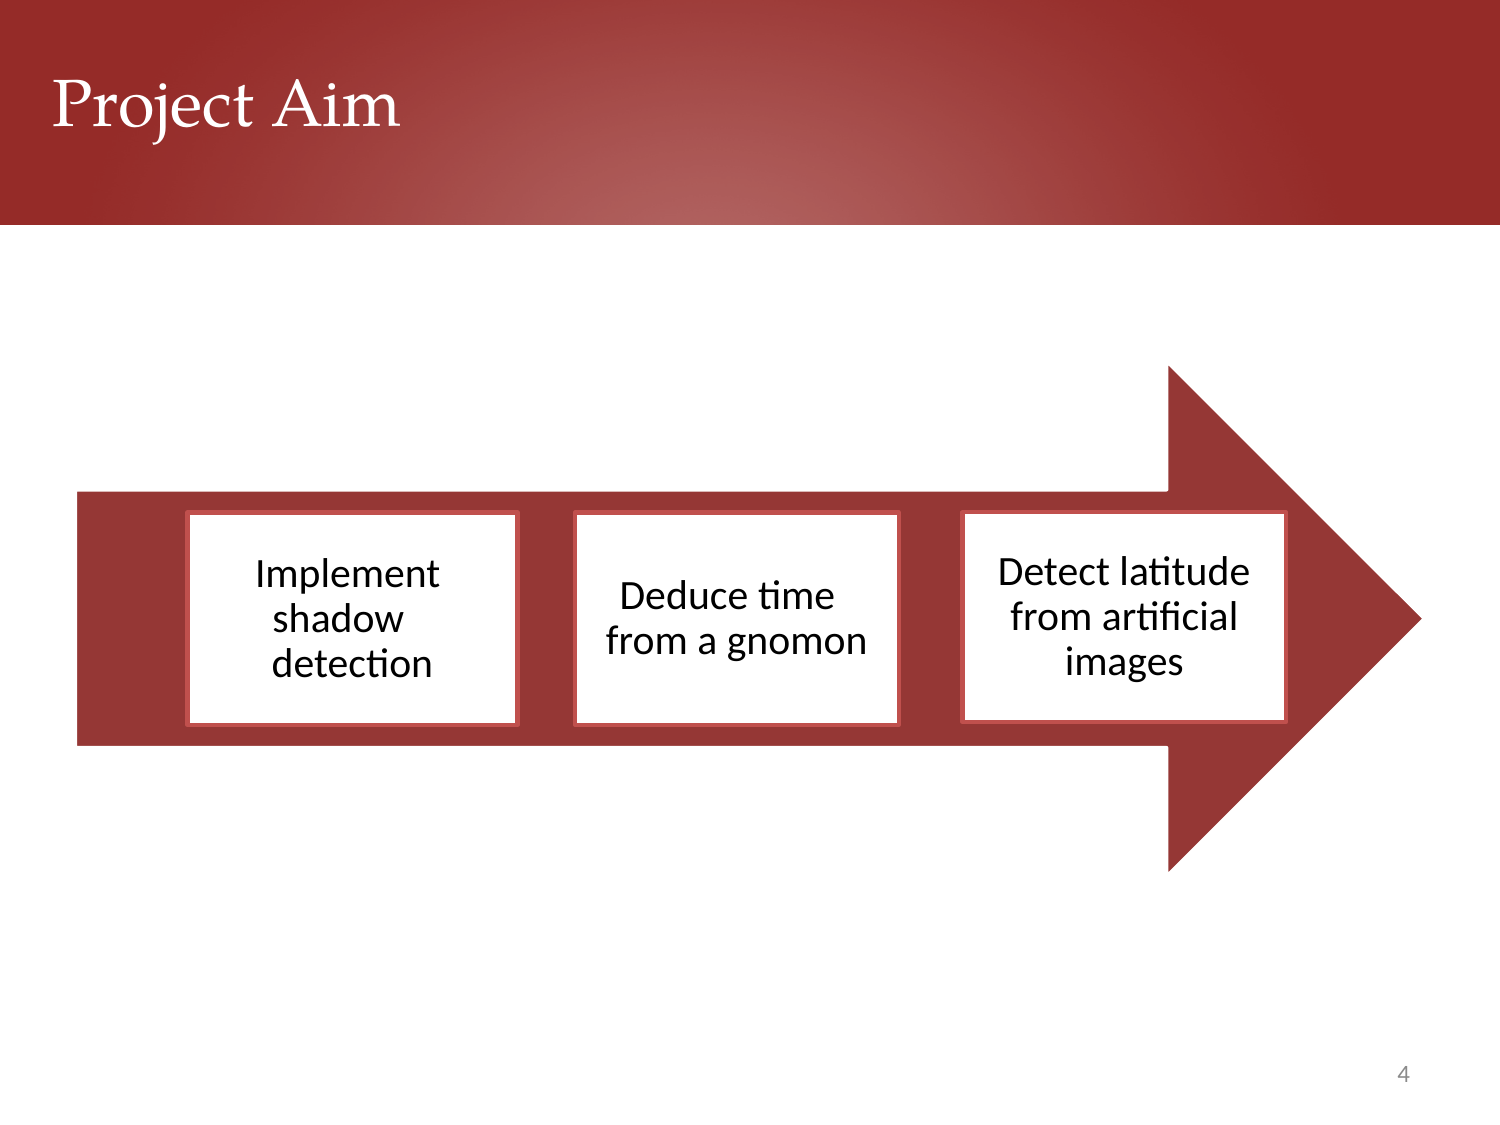

# Project Aim
Detect latitude from artificial images
Deduce time   from a gnomon
Implement  shadow    detection
4